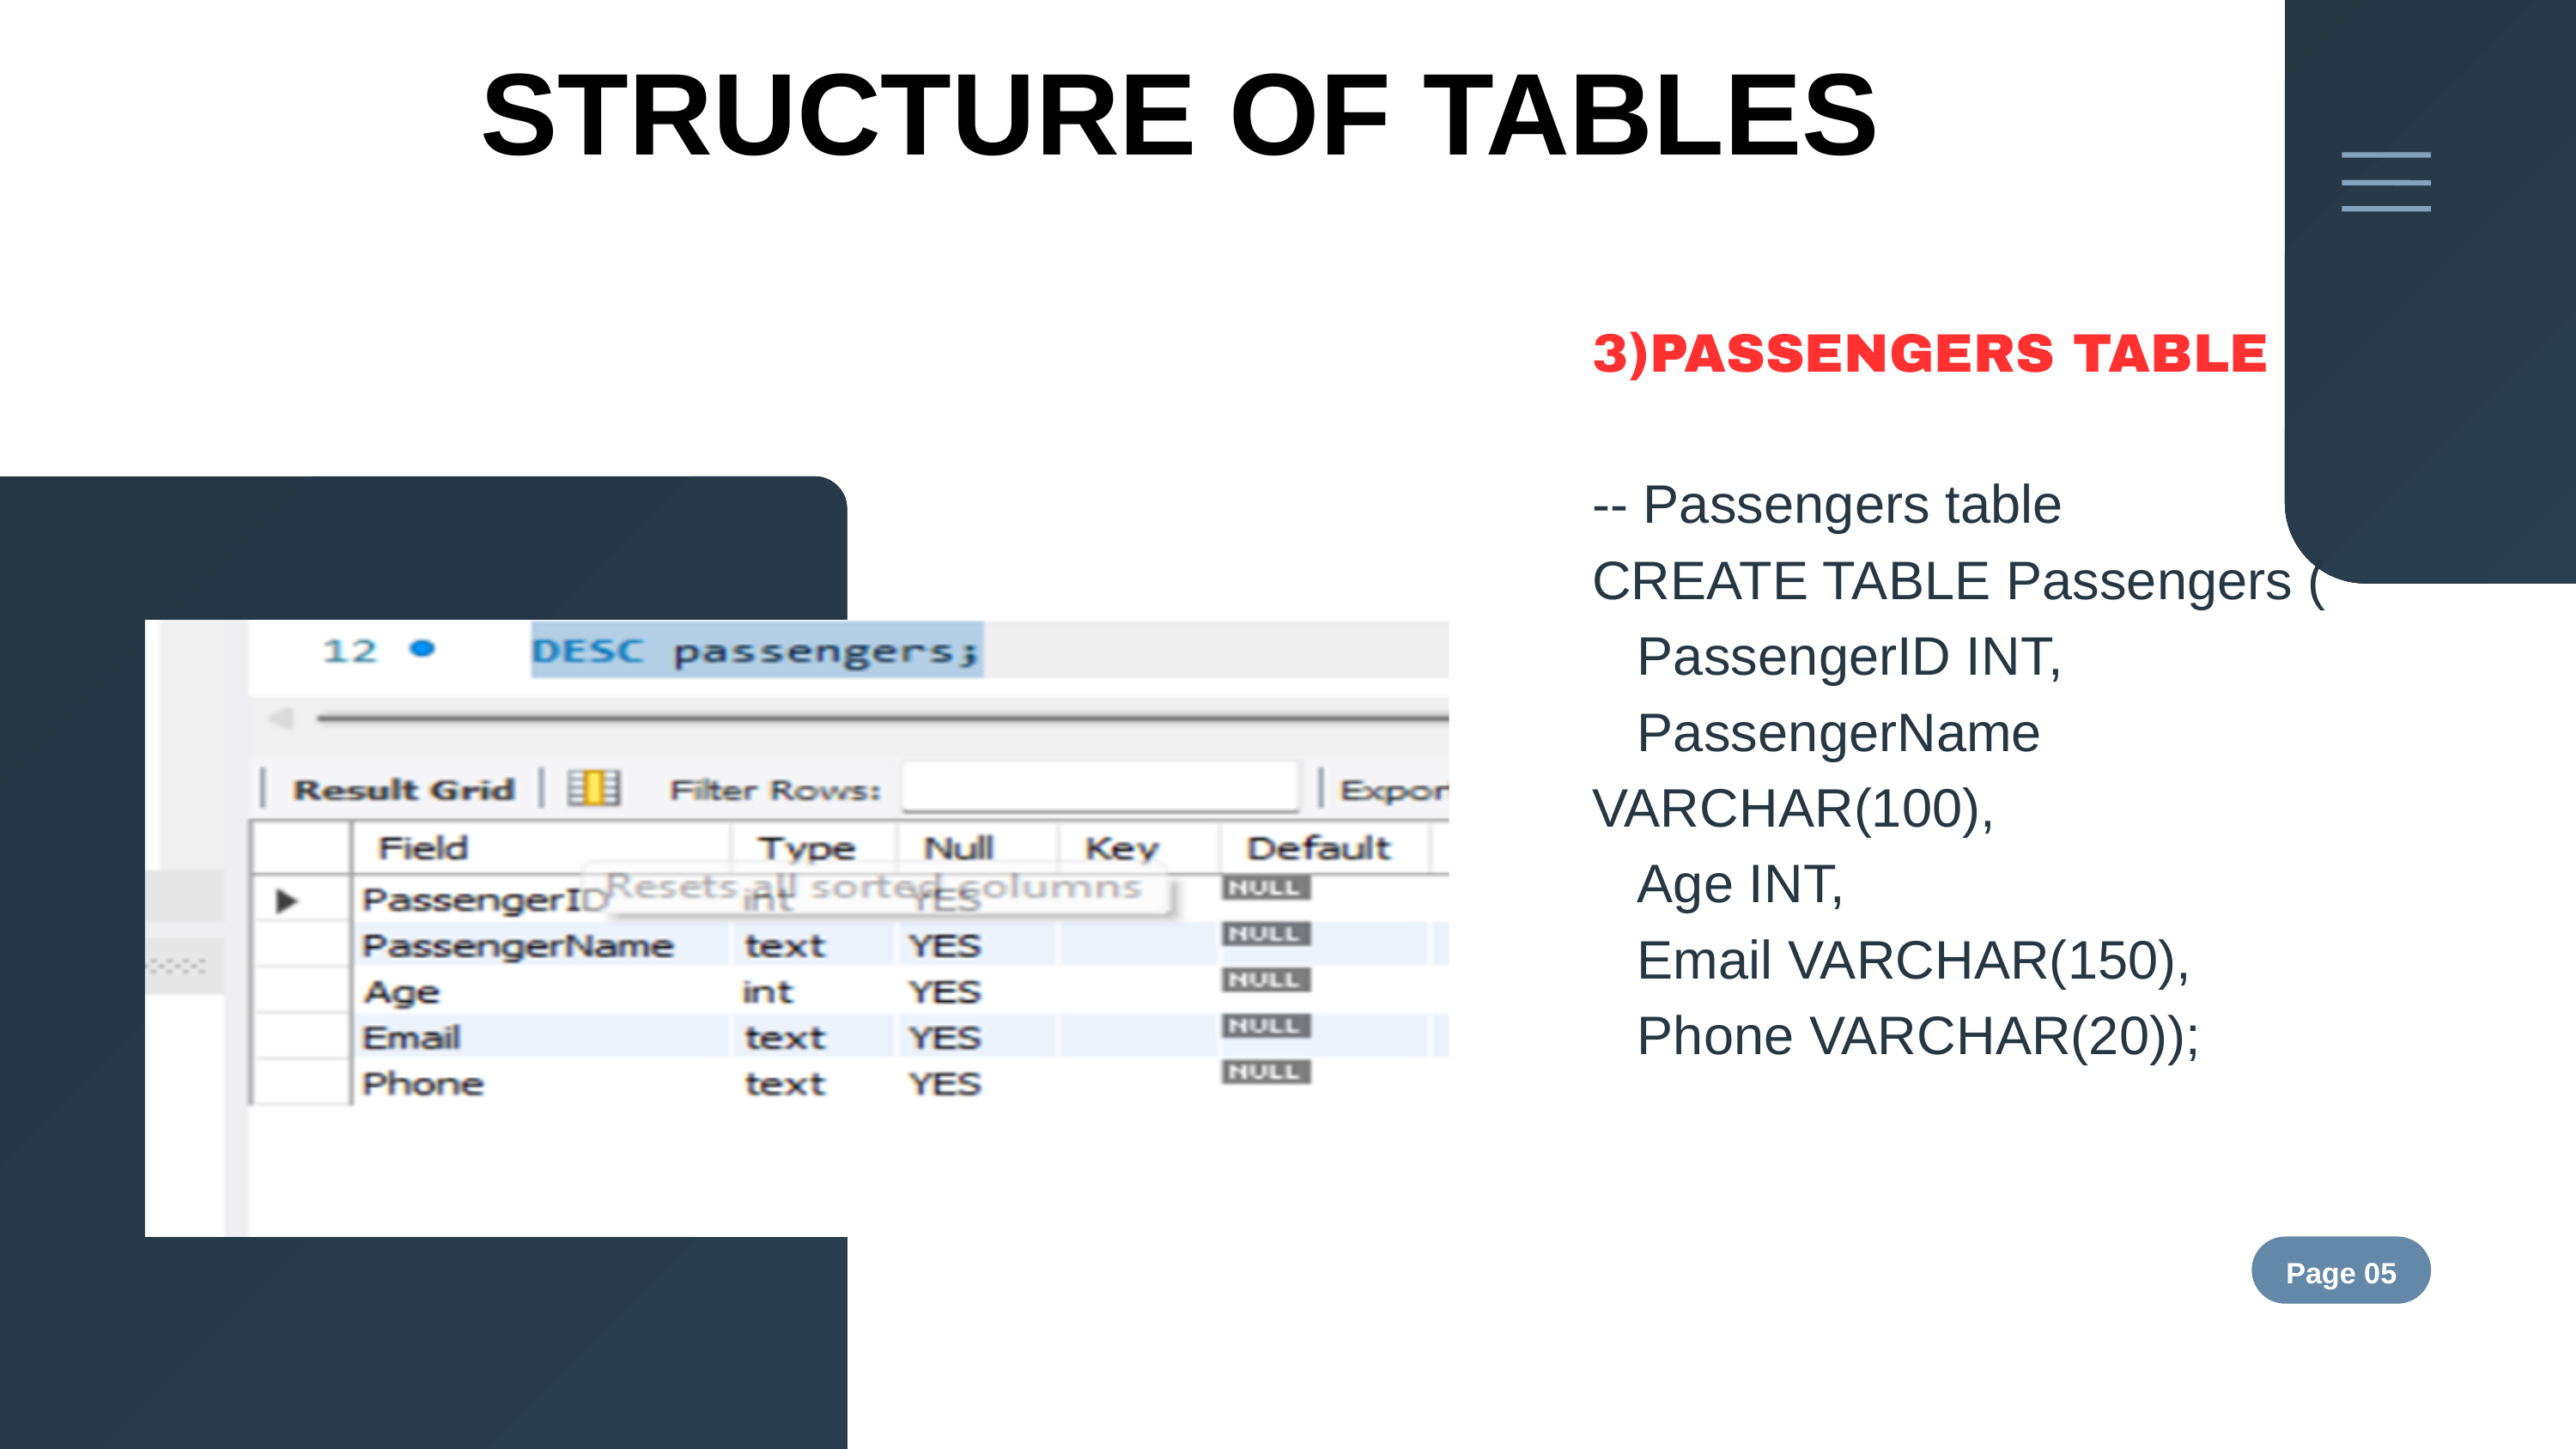

STRUCTURE OF TABLES

3)PASSENGERS TABLE

-- Passengers table
CREATE TABLE Passengers (
   PassengerID INT,
   PassengerName VARCHAR(100),
   Age INT,
   Email VARCHAR(150),
   Phone VARCHAR(20));

Page 05